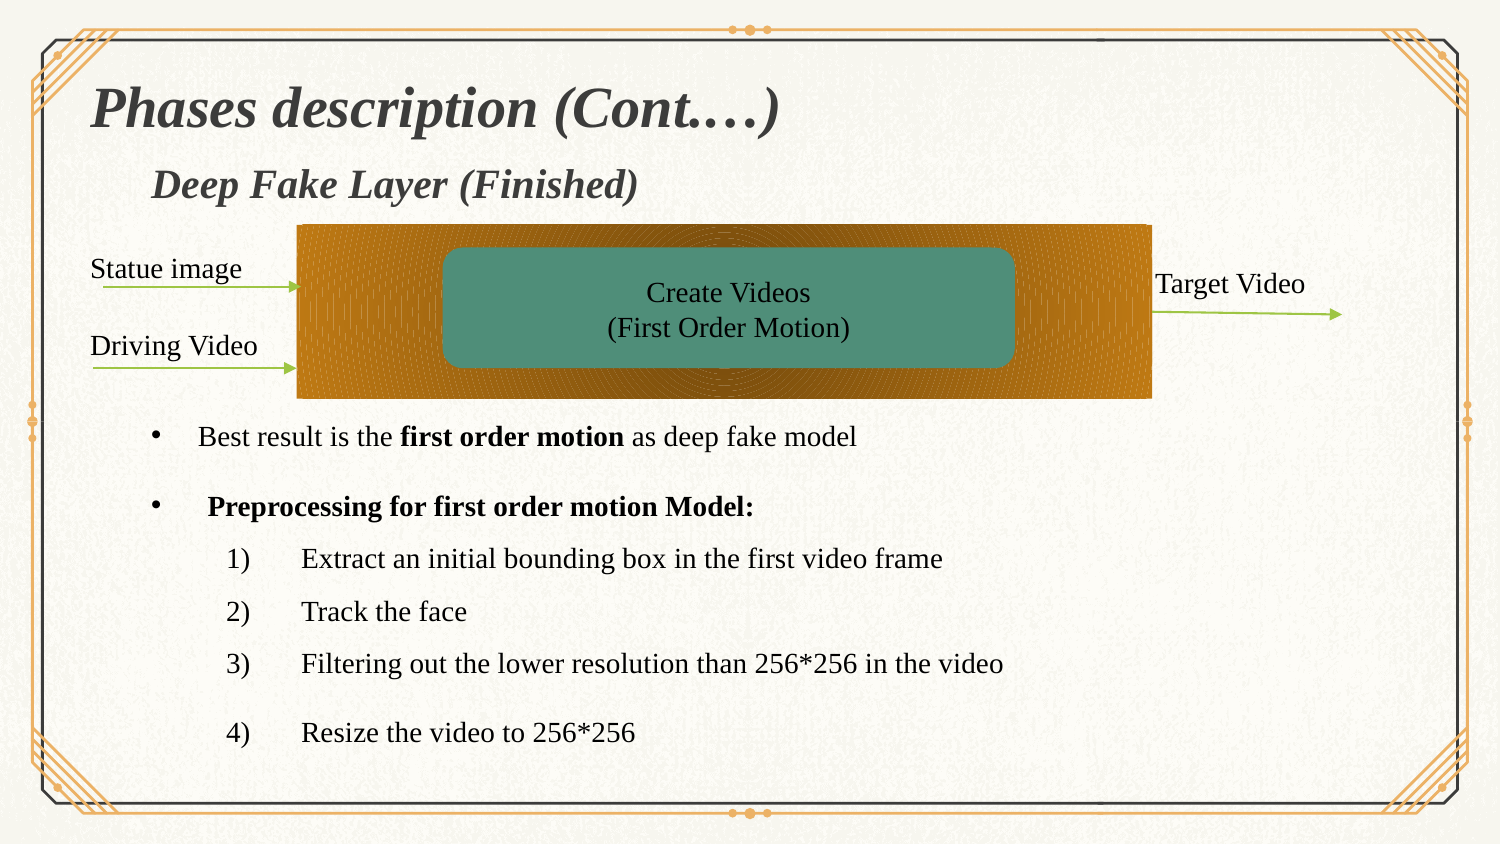

Phases description (Cont.…)
Deep Fake Layer (Finished)

Statue image
Create Videos
(First Order Motion)
Target Video
Driving Video
Best result is the first order motion as deep fake model
Preprocessing for first order motion Model:
Extract an initial bounding box in the first video frame
Track the face
Filtering out the lower resolution than 256*256 in the video
Resize the video to 256*256